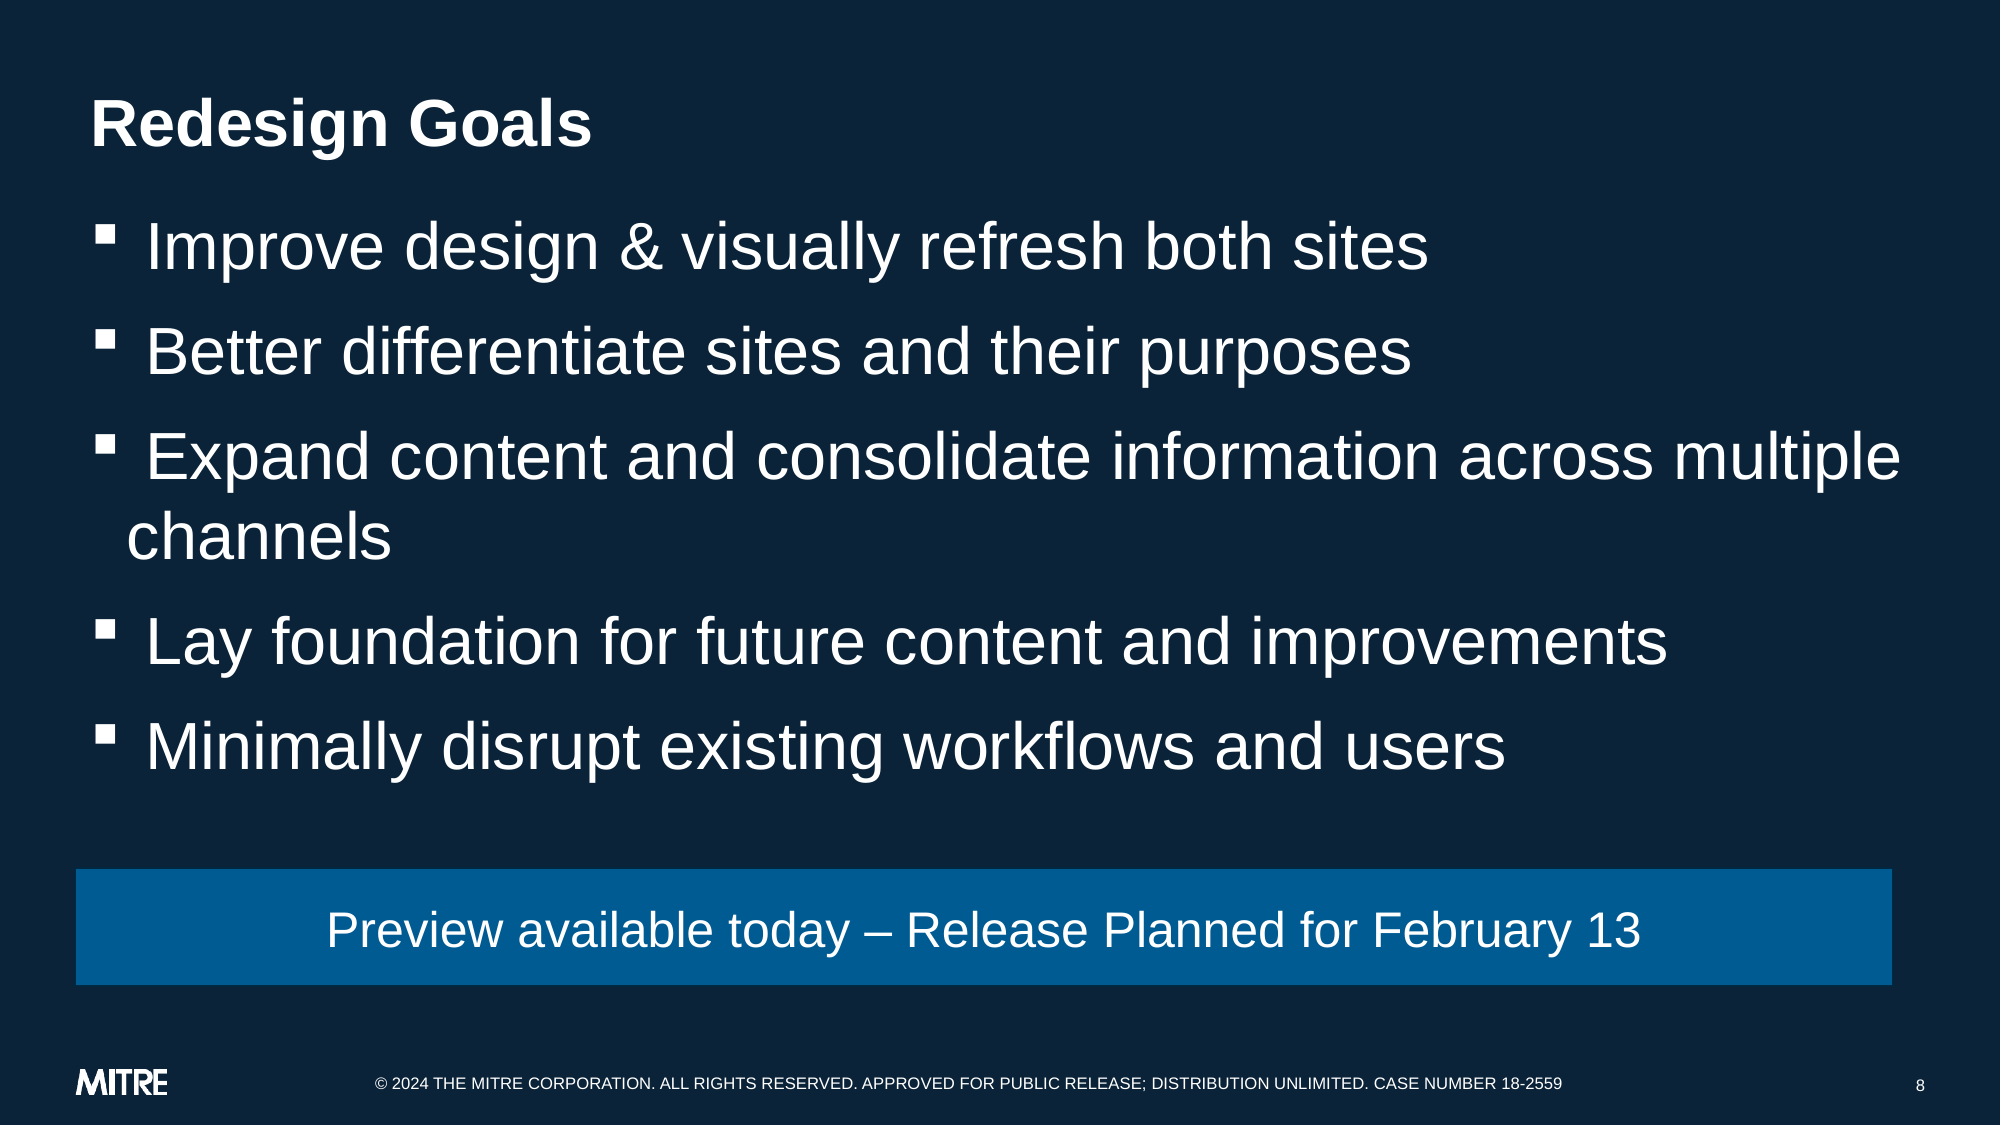

# Redesign Goals
 Improve design & visually refresh both sites
 Better differentiate sites and their purposes
 Expand content and consolidate information across multiple channels
 Lay foundation for future content and improvements
 Minimally disrupt existing workflows and users

Preview available today – Release Planned for February 13
8